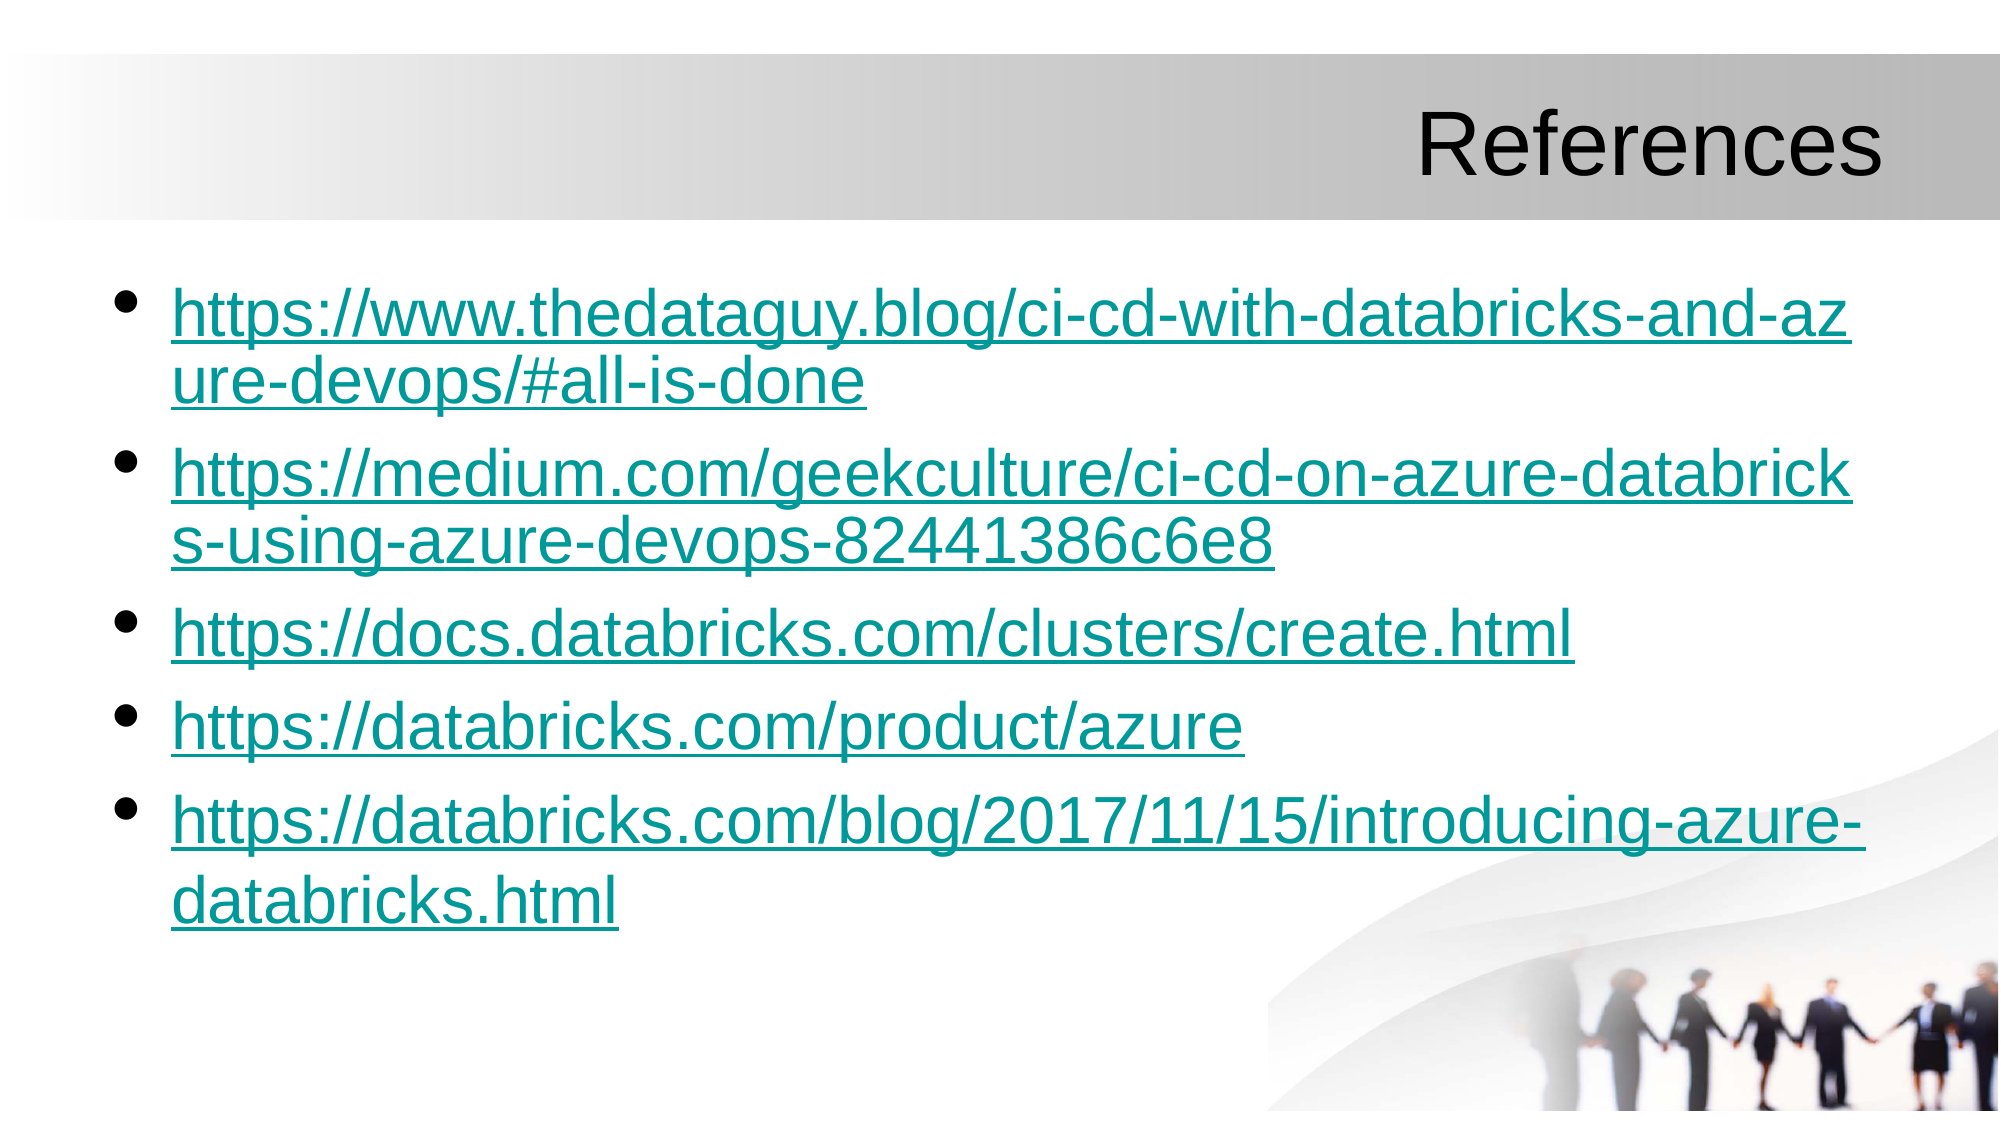

# References
https://www.thedataguy.blog/ci-cd-with-databricks-and-azure-devops/#all-is-done
https://medium.com/geekculture/ci-cd-on-azure-databricks-using-azure-devops-82441386c6e8
https://docs.databricks.com/clusters/create.html
https://databricks.com/product/azure
https://databricks.com/blog/2017/11/15/introducing-azure-databricks.html